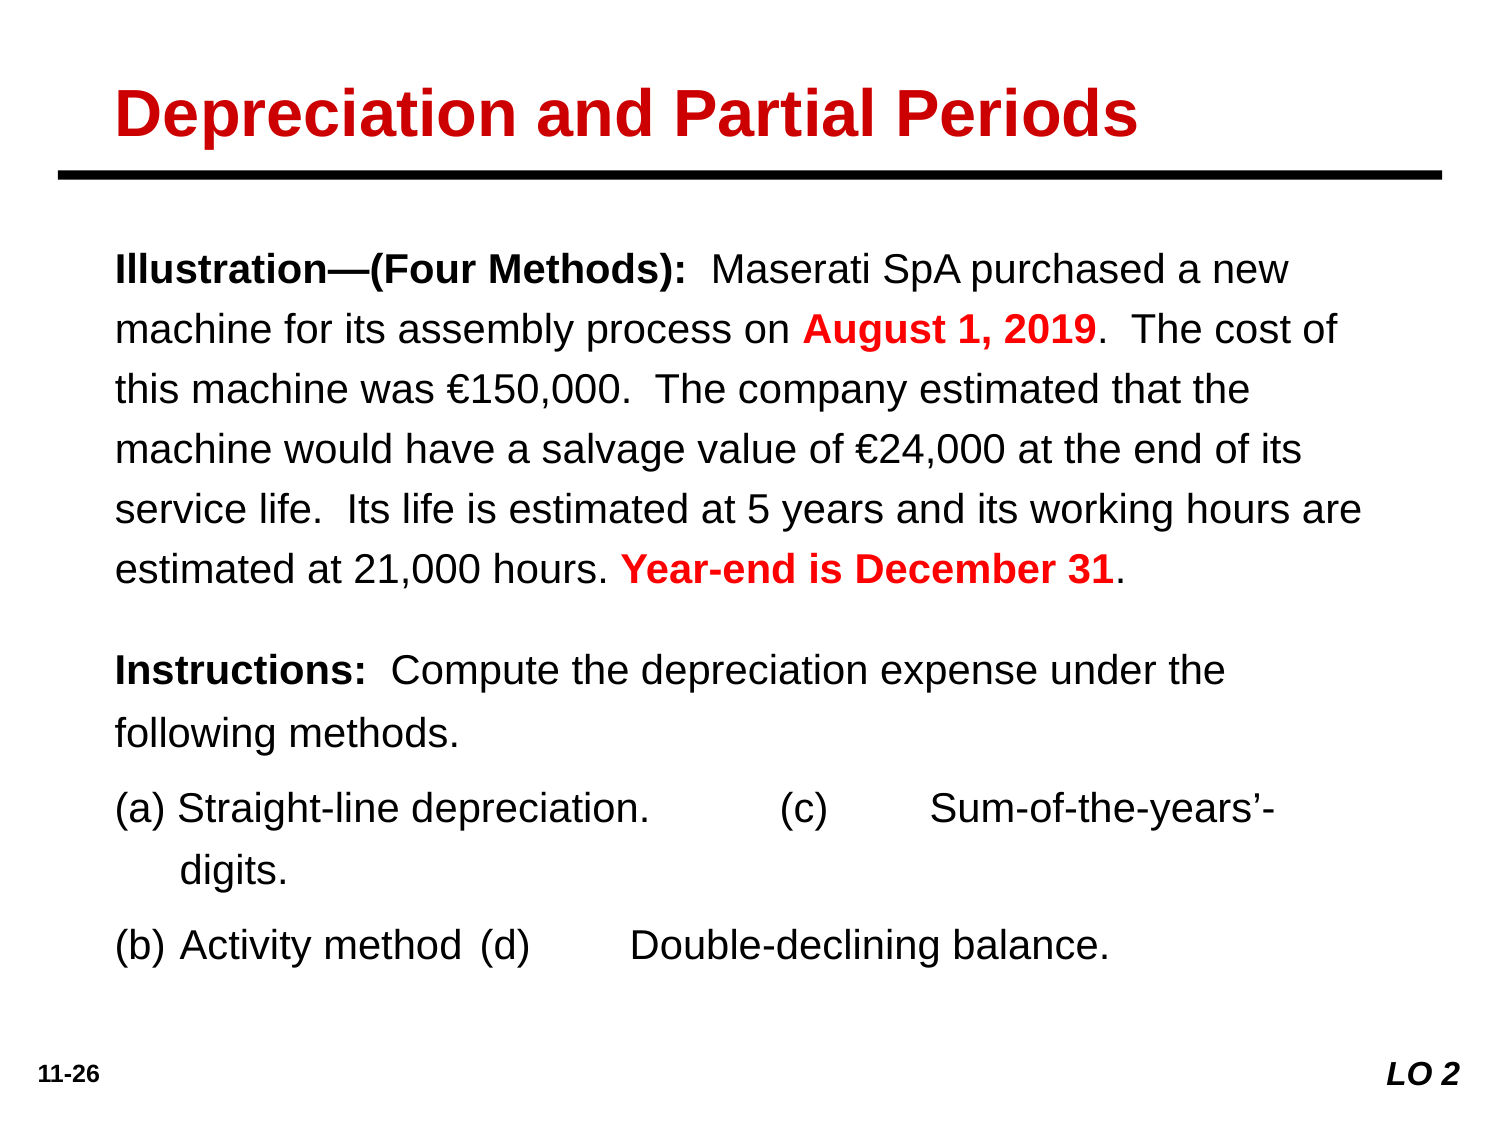

Depreciation and Partial Periods

Illustration—(Four Methods):  Maserati SpA purchased a new machine for its assembly process on August 1, 2019.  The cost of this machine was €150,000.  The company estimated that the machine would have a salvage value of €24,000 at the end of its service life.  Its life is estimated at 5 years and its working hours are estimated at 21,000 hours. Year-end is December 31.
Instructions:  Compute the depreciation expense under the following methods.
(a) Straight-line depreciation. 	(c) 	Sum-of-the-years’-digits.
(b) 	Activity method	(d) 	Double-declining balance.
LO 2